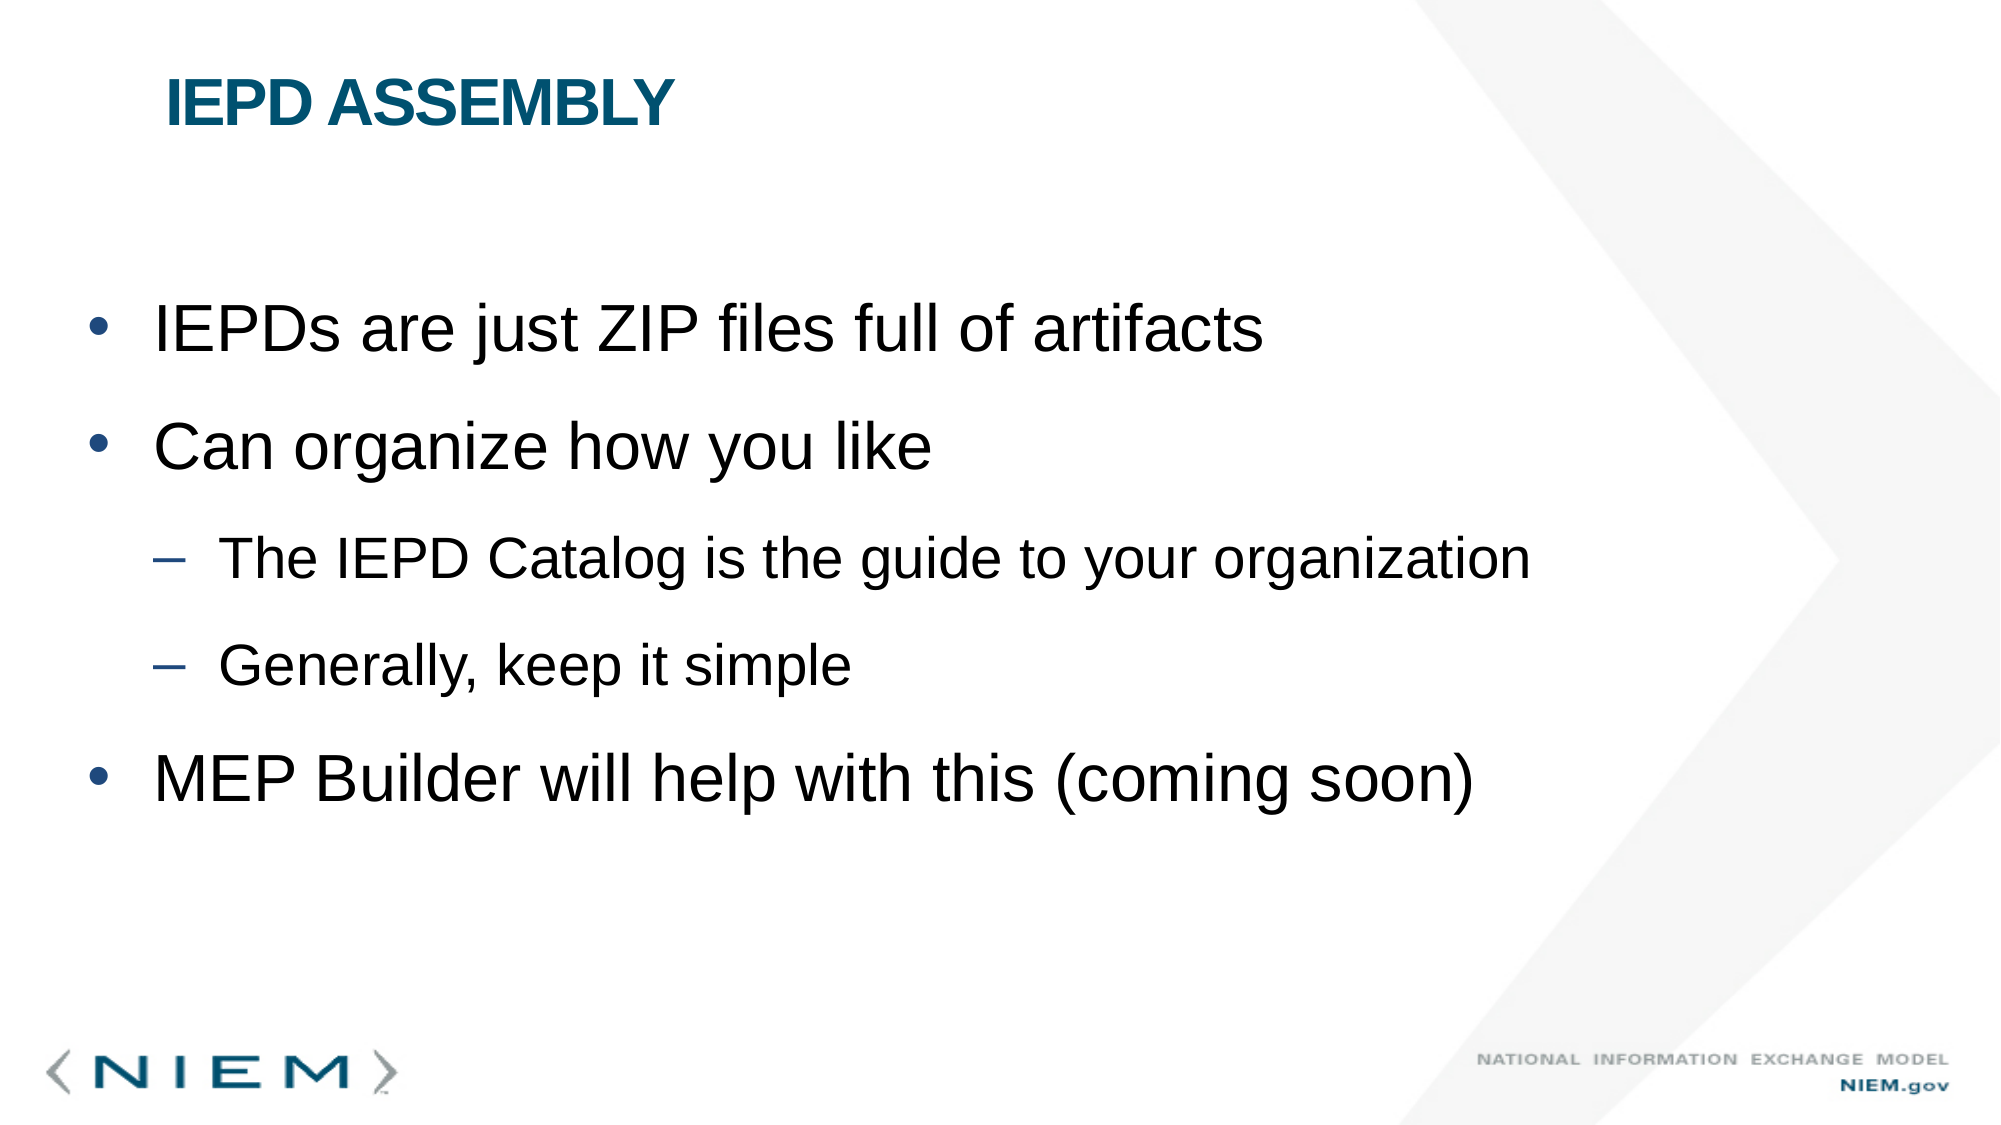

# IEPD Assembly
IEPDs are just ZIP files full of artifacts
Can organize how you like
The IEPD Catalog is the guide to your organization
Generally, keep it simple
MEP Builder will help with this (coming soon)